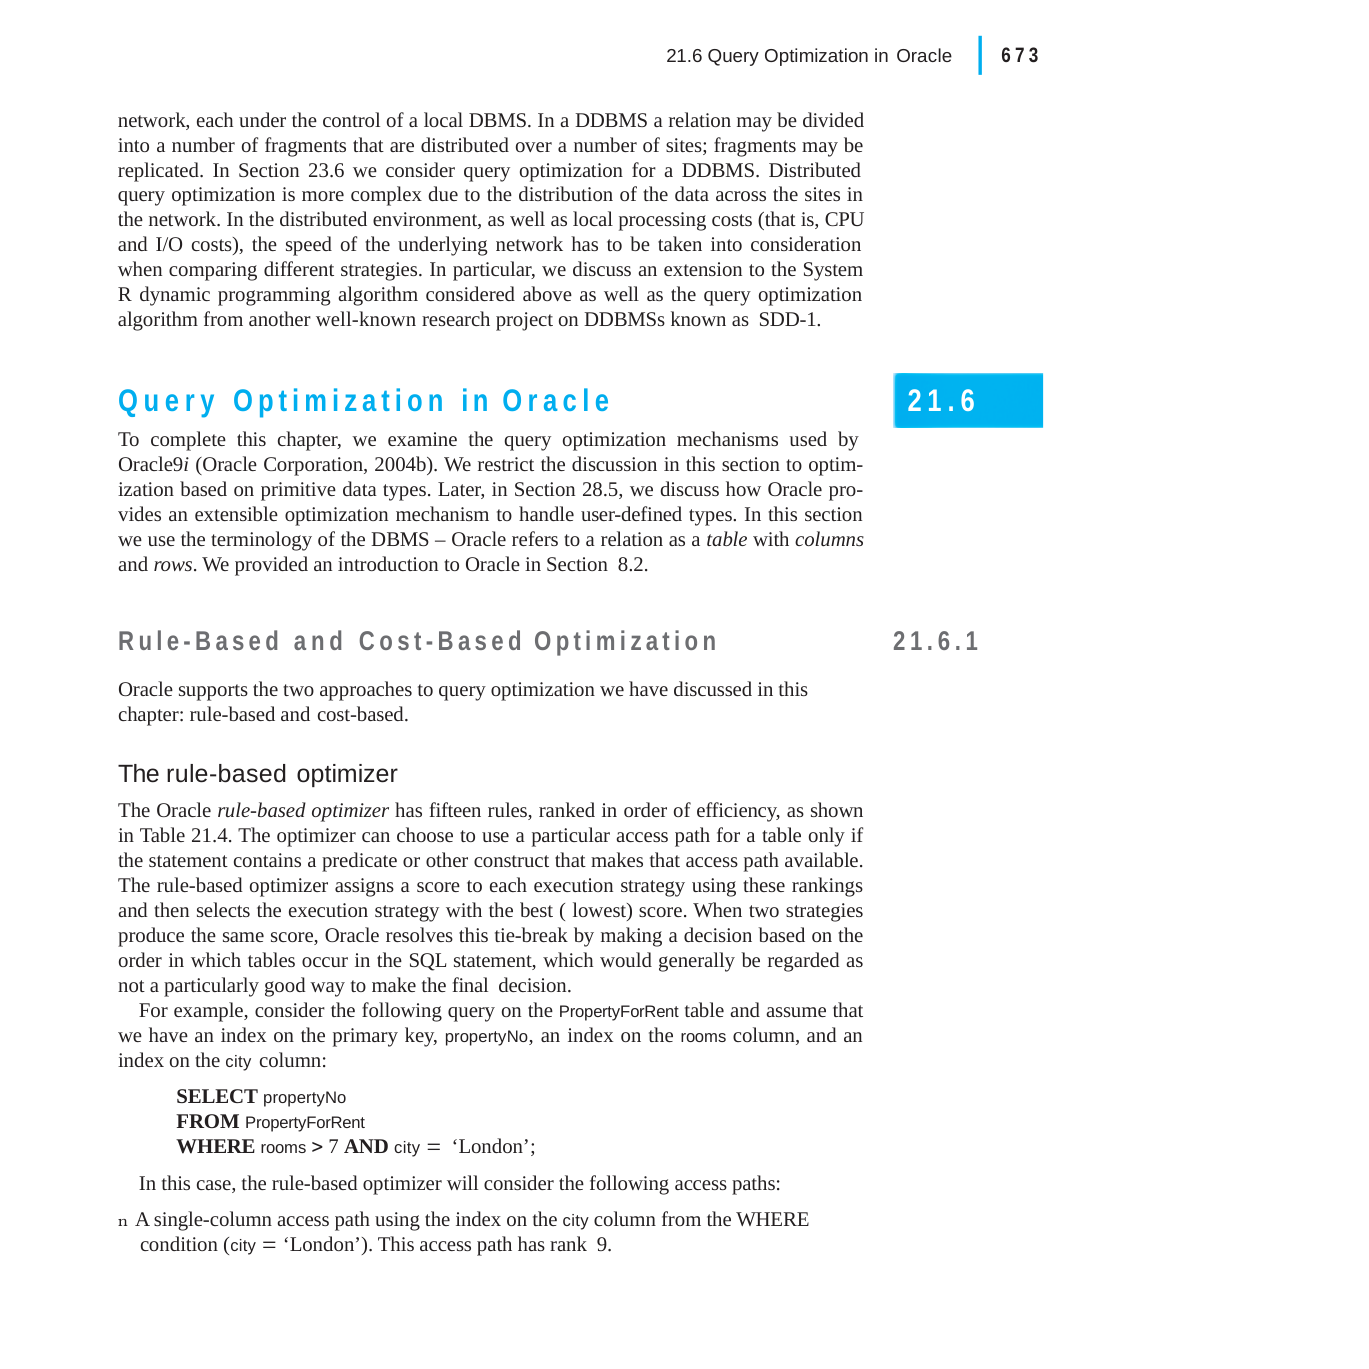

|
673
21.6 Query Optimization in Oracle
network, each under the control of a local DBMS. In a DDBMS a relation may be divided  into a number of fragments that are distributed over a number of sites; fragments may be  replicated. In Section 23.6 we consider query optimization for a DDBMS. Distributed  query optimization is more complex due to the distribution of the data across the sites in  the network. In the distributed environment, as well as local processing costs (that is, CPU  and I/O costs), the speed of the underlying network has to be taken into consideration  when comparing different strategies. In particular, we discuss an extension to the System  R dynamic programming algorithm considered above as well as the query optimization  algorithm from another well-known research project on DDBMSs known as SDD-1.
Query Optimization in Oracle
To complete this chapter, we examine the query optimization mechanisms used by  Oracle9i (Oracle Corporation, 2004b). We restrict the discussion in this section to optim-  ization based on primitive data types. Later, in Section 28.5, we discuss how Oracle pro-  vides an extensible optimization mechanism to handle user-defined types. In this section  we use the terminology of the DBMS – Oracle refers to a relation as a table with columns  and rows. We provided an introduction to Oracle in Section 8.2.

21.6
Rule-Based and Cost-Based Optimization
Oracle supports the two approaches to query optimization we have discussed in this  chapter: rule-based and cost-based.
21.6.1
The rule-based optimizer
The Oracle rule-based optimizer has fifteen rules, ranked in order of efficiency, as shown  in Table 21.4. The optimizer can choose to use a particular access path for a table only if  the statement contains a predicate or other construct that makes that access path available.  The rule-based optimizer assigns a score to each execution strategy using these rankings  and then selects the execution strategy with the best ( lowest) score. When two strategies  produce the same score, Oracle resolves this tie-break by making a decision based on the  order in which tables occur in the SQL statement, which would generally be regarded as  not a particularly good way to make the final decision.
For example, consider the following query on the PropertyForRent table and assume that  we have an index on the primary key, propertyNo, an index on the rooms column, and an  index on the city column:
SELECT propertyNo
FROM PropertyForRent
WHERE rooms > 7 AND city = ‘London’;
In this case, the rule-based optimizer will consider the following access paths:
n A single-column access path using the index on the city column from the WHERE  condition (city = ‘London’). This access path has rank 9.